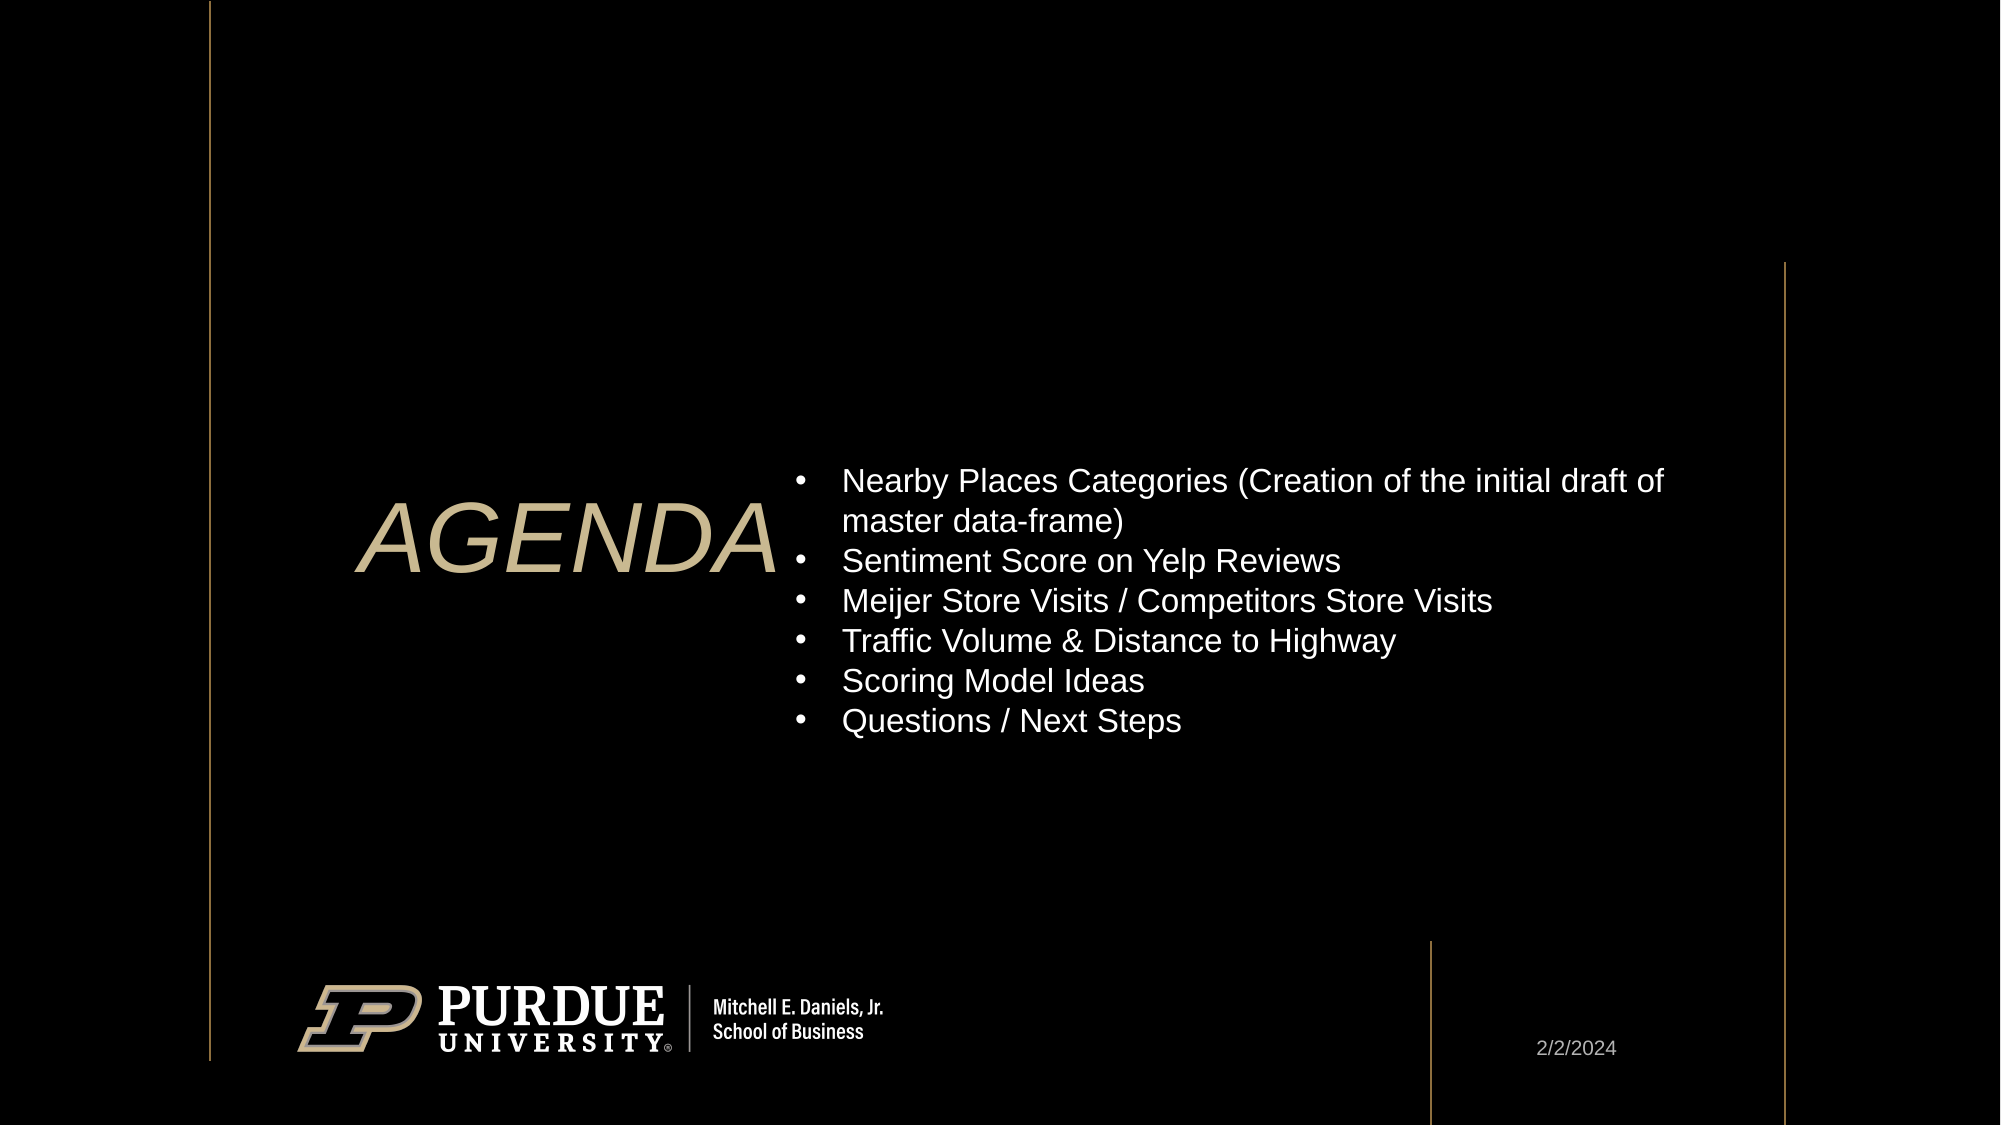

Nearby Places Categories (Creation of the initial draft of master data-frame)
Sentiment Score on Yelp Reviews
Meijer Store Visits / Competitors Store Visits
Traffic Volume & Distance to Highway
Scoring Model Ideas
Questions / Next Steps

# AGENDA
2
2/2/2024